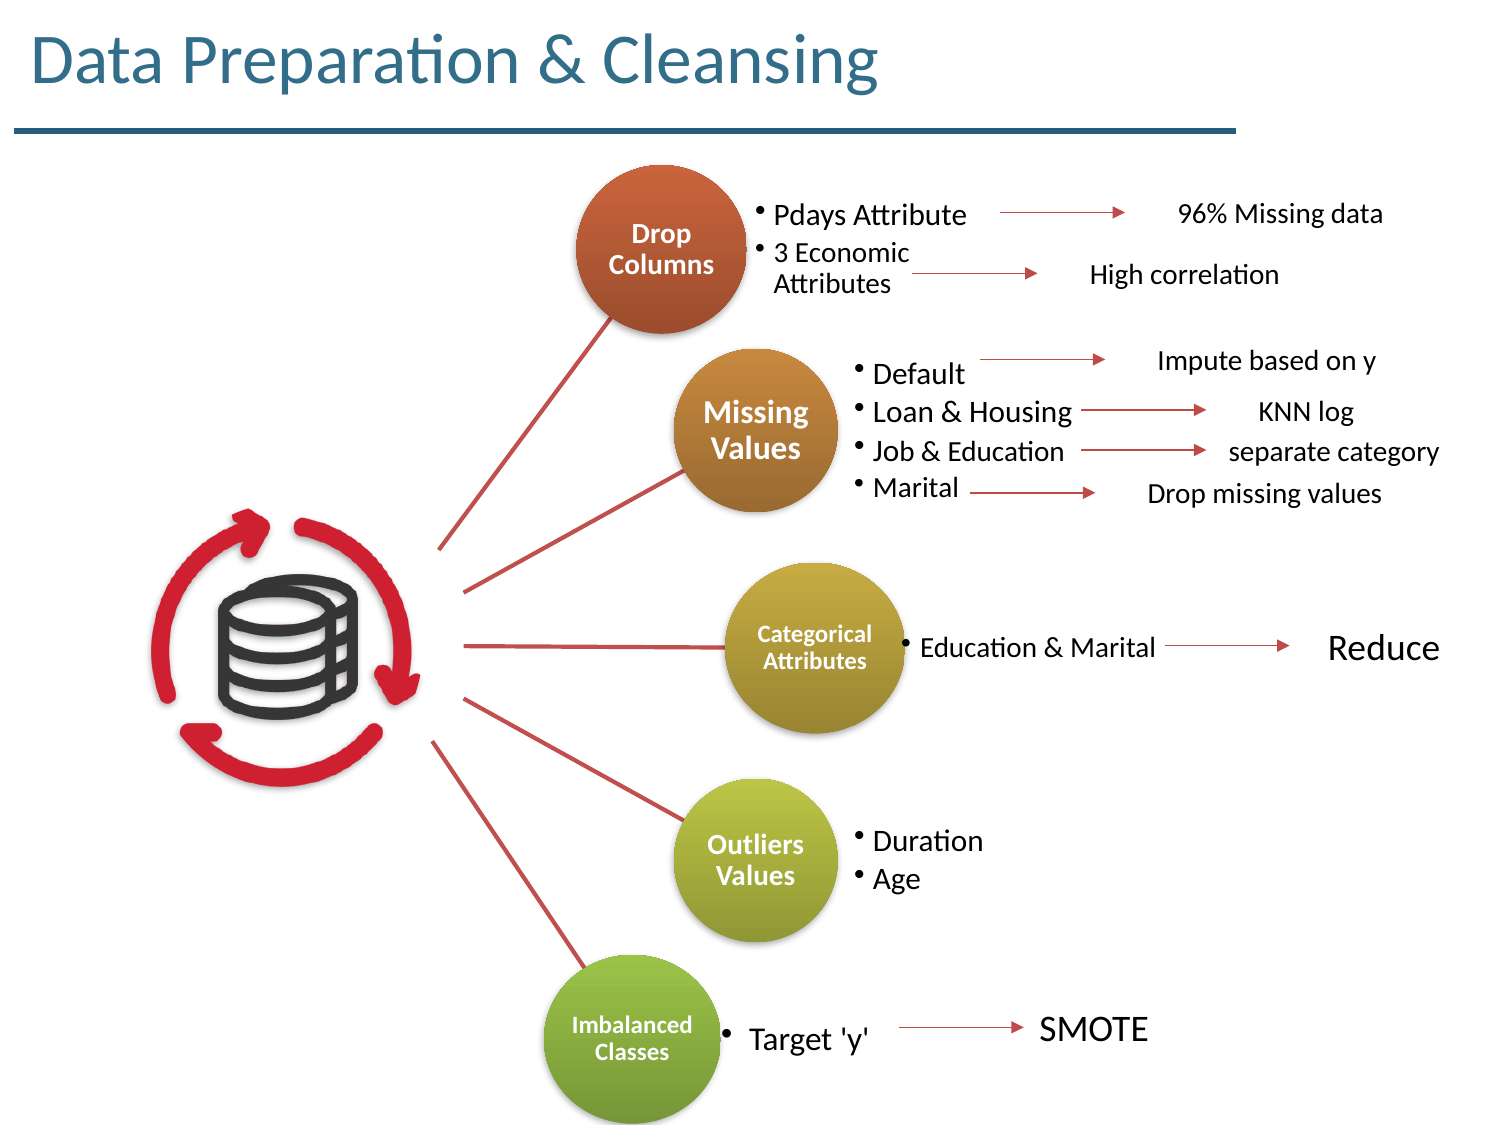

# Data Preparation & Cleansing
Drop Columns
Pdays Attribute
3 Economic Attributes
Missing Values
Default
Loan & Housing
Job & Education
Marital
Categorical Attributes
Education & Marital
Outliers Values
Duration
Age
Imbalanced Classes
Target 'y'
96% Missing data
High correlation
Impute based on y
KNN log
separate category
Drop missing values
Reduce
SMOTE